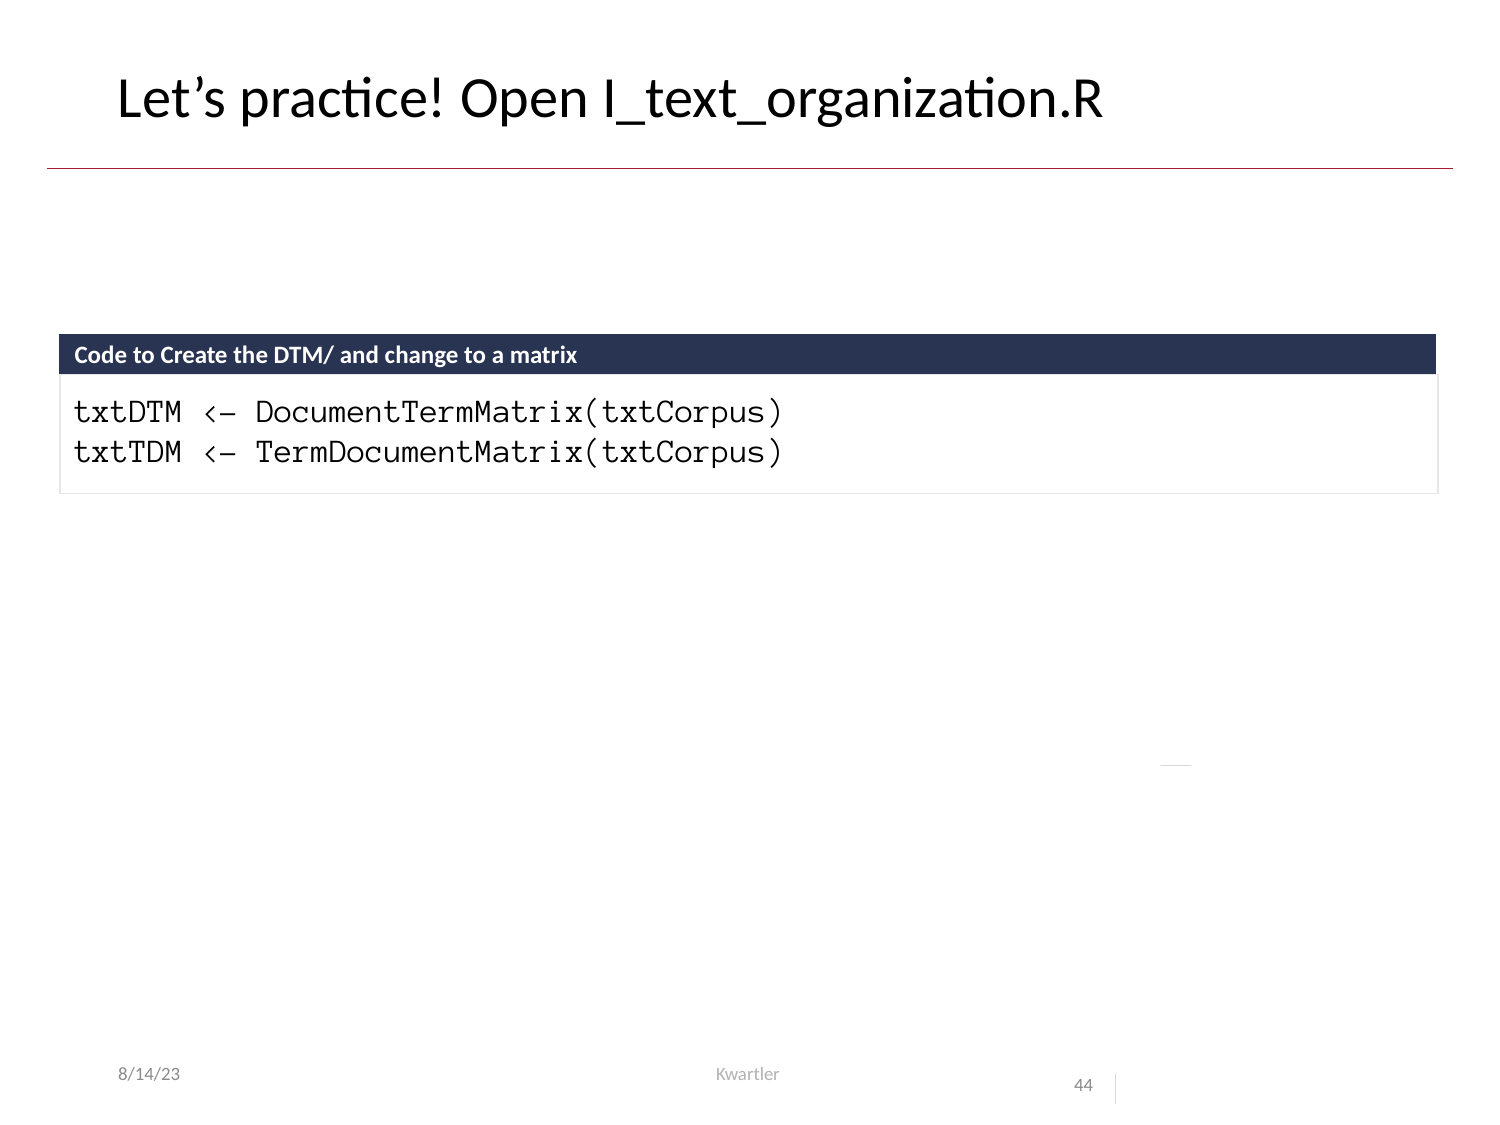

Let’s practice! Open ﻿I_text_organization.R
Code to Create the DTM/ and change to a matrix
txtDTM <- DocumentTermMatrix(txtCorpus)
txtTDM <- TermDocumentMatrix(txtCorpus)
8/14/23
Kwartler
44